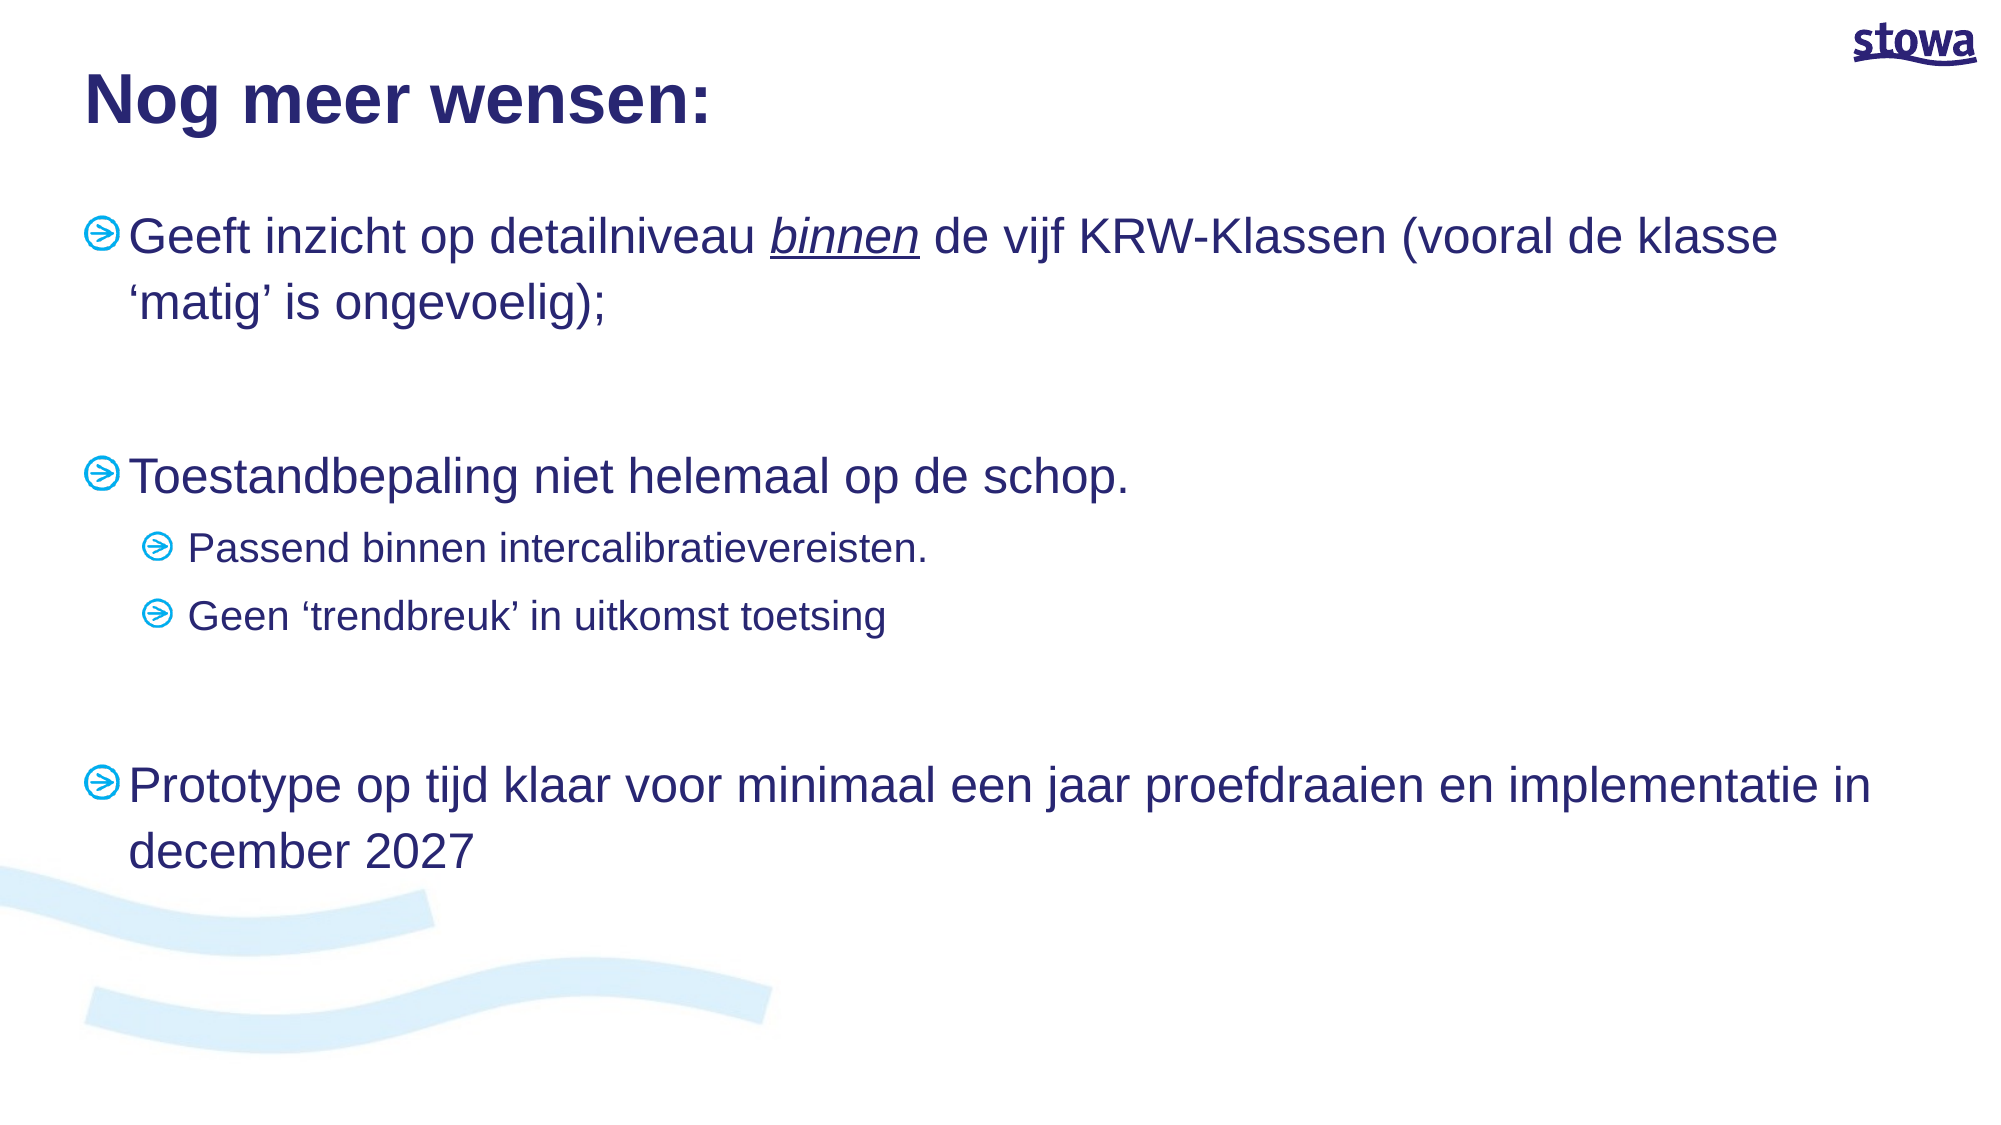

# Nog meer wensen:
Geeft inzicht op detailniveau binnen de vijf KRW-Klassen (vooral de klasse ‘matig’ is ongevoelig);

Toestandbepaling niet helemaal op de schop.
Passend binnen intercalibratievereisten.
Geen ‘trendbreuk’ in uitkomst toetsing

Prototype op tijd klaar voor minimaal een jaar proefdraaien en implementatie in december 2027